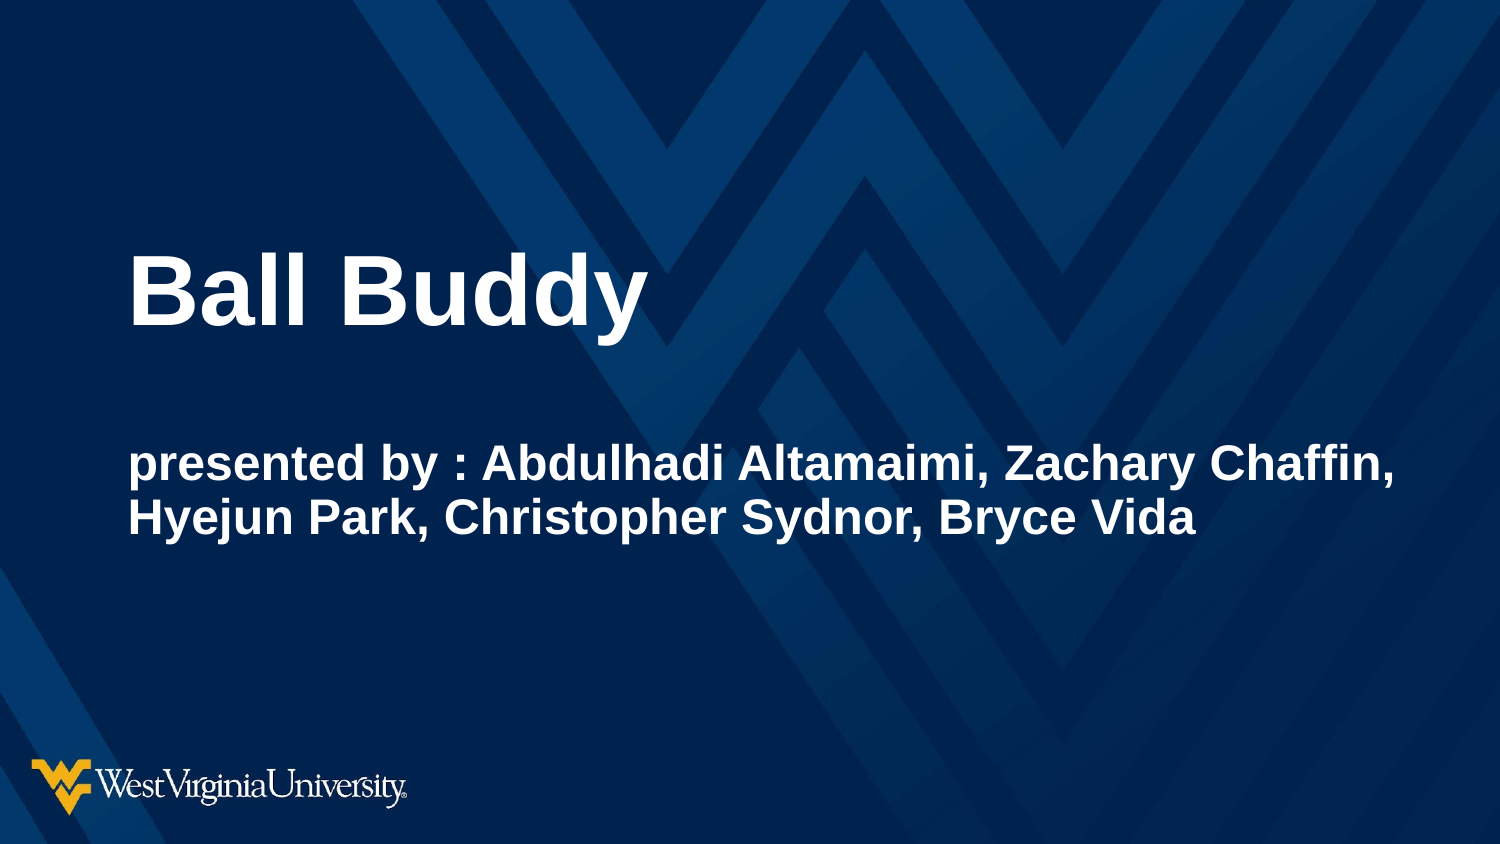

# Ball Buddy
presented by : Abdulhadi Altamaimi, Zachary Chaffin, Hyejun Park, Christopher Sydnor, Bryce Vida